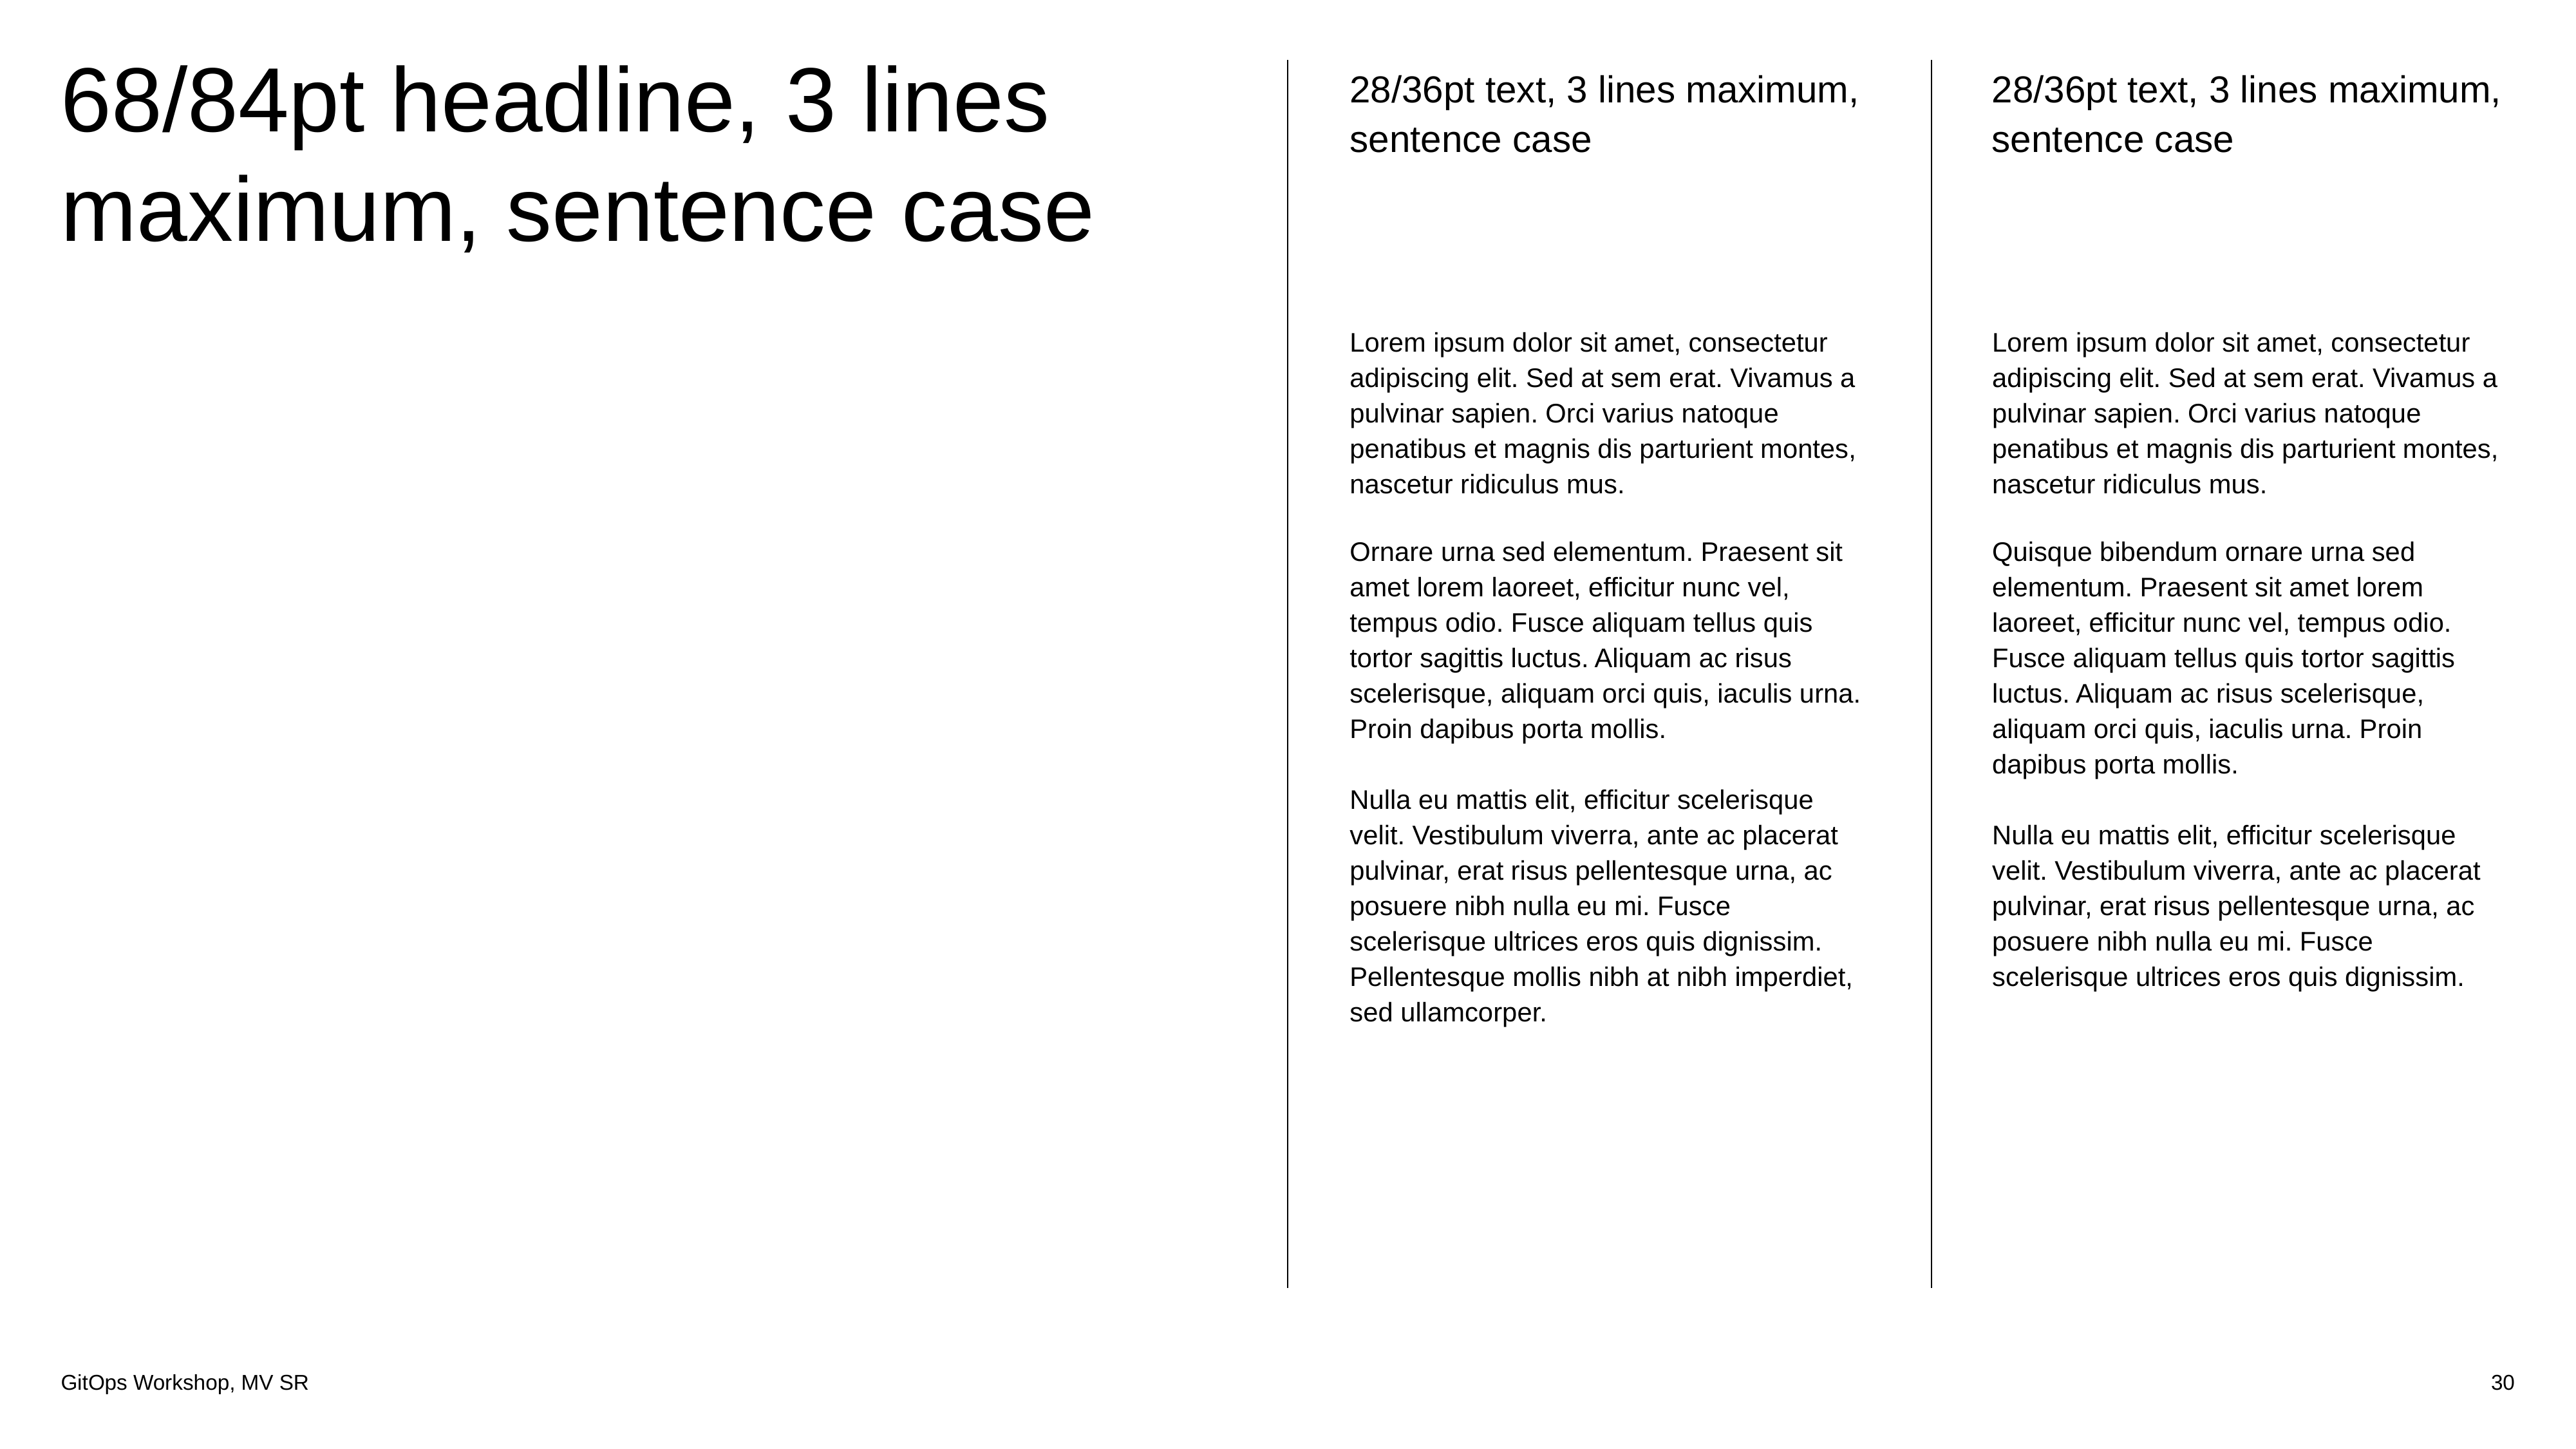

# 68/84pt headline, 3 lines maximum, sentence case
28/36pt text, 3 lines maximum, sentence case
28/36pt text, 3 lines maximum, sentence case
Lorem ipsum dolor sit amet, consectetur adipiscing elit. Sed at sem erat. Vivamus a pulvinar sapien. Orci varius natoque penatibus et magnis dis parturient montes, nascetur ridiculus mus.
Ornare urna sed elementum. Praesent sit amet lorem laoreet, efficitur nunc vel, tempus odio. Fusce aliquam tellus quis tortor sagittis luctus. Aliquam ac risus scelerisque, aliquam orci quis, iaculis urna. Proin dapibus porta mollis.
Nulla eu mattis elit, efficitur scelerisque velit. Vestibulum viverra, ante ac placerat pulvinar, erat risus pellentesque urna, ac posuere nibh nulla eu mi. Fusce scelerisque ultrices eros quis dignissim. Pellentesque mollis nibh at nibh imperdiet, sed ullamcorper.
Lorem ipsum dolor sit amet, consectetur adipiscing elit. Sed at sem erat. Vivamus a pulvinar sapien. Orci varius natoque penatibus et magnis dis parturient montes, nascetur ridiculus mus.
Quisque bibendum ornare urna sed elementum. Praesent sit amet lorem laoreet, efficitur nunc vel, tempus odio. Fusce aliquam tellus quis tortor sagittis luctus. Aliquam ac risus scelerisque, aliquam orci quis, iaculis urna. Proin dapibus porta mollis.
Nulla eu mattis elit, efficitur scelerisque velit. Vestibulum viverra, ante ac placerat pulvinar, erat risus pellentesque urna, ac posuere nibh nulla eu mi. Fusce scelerisque ultrices eros quis dignissim.

GitOps Workshop, MV SR
30